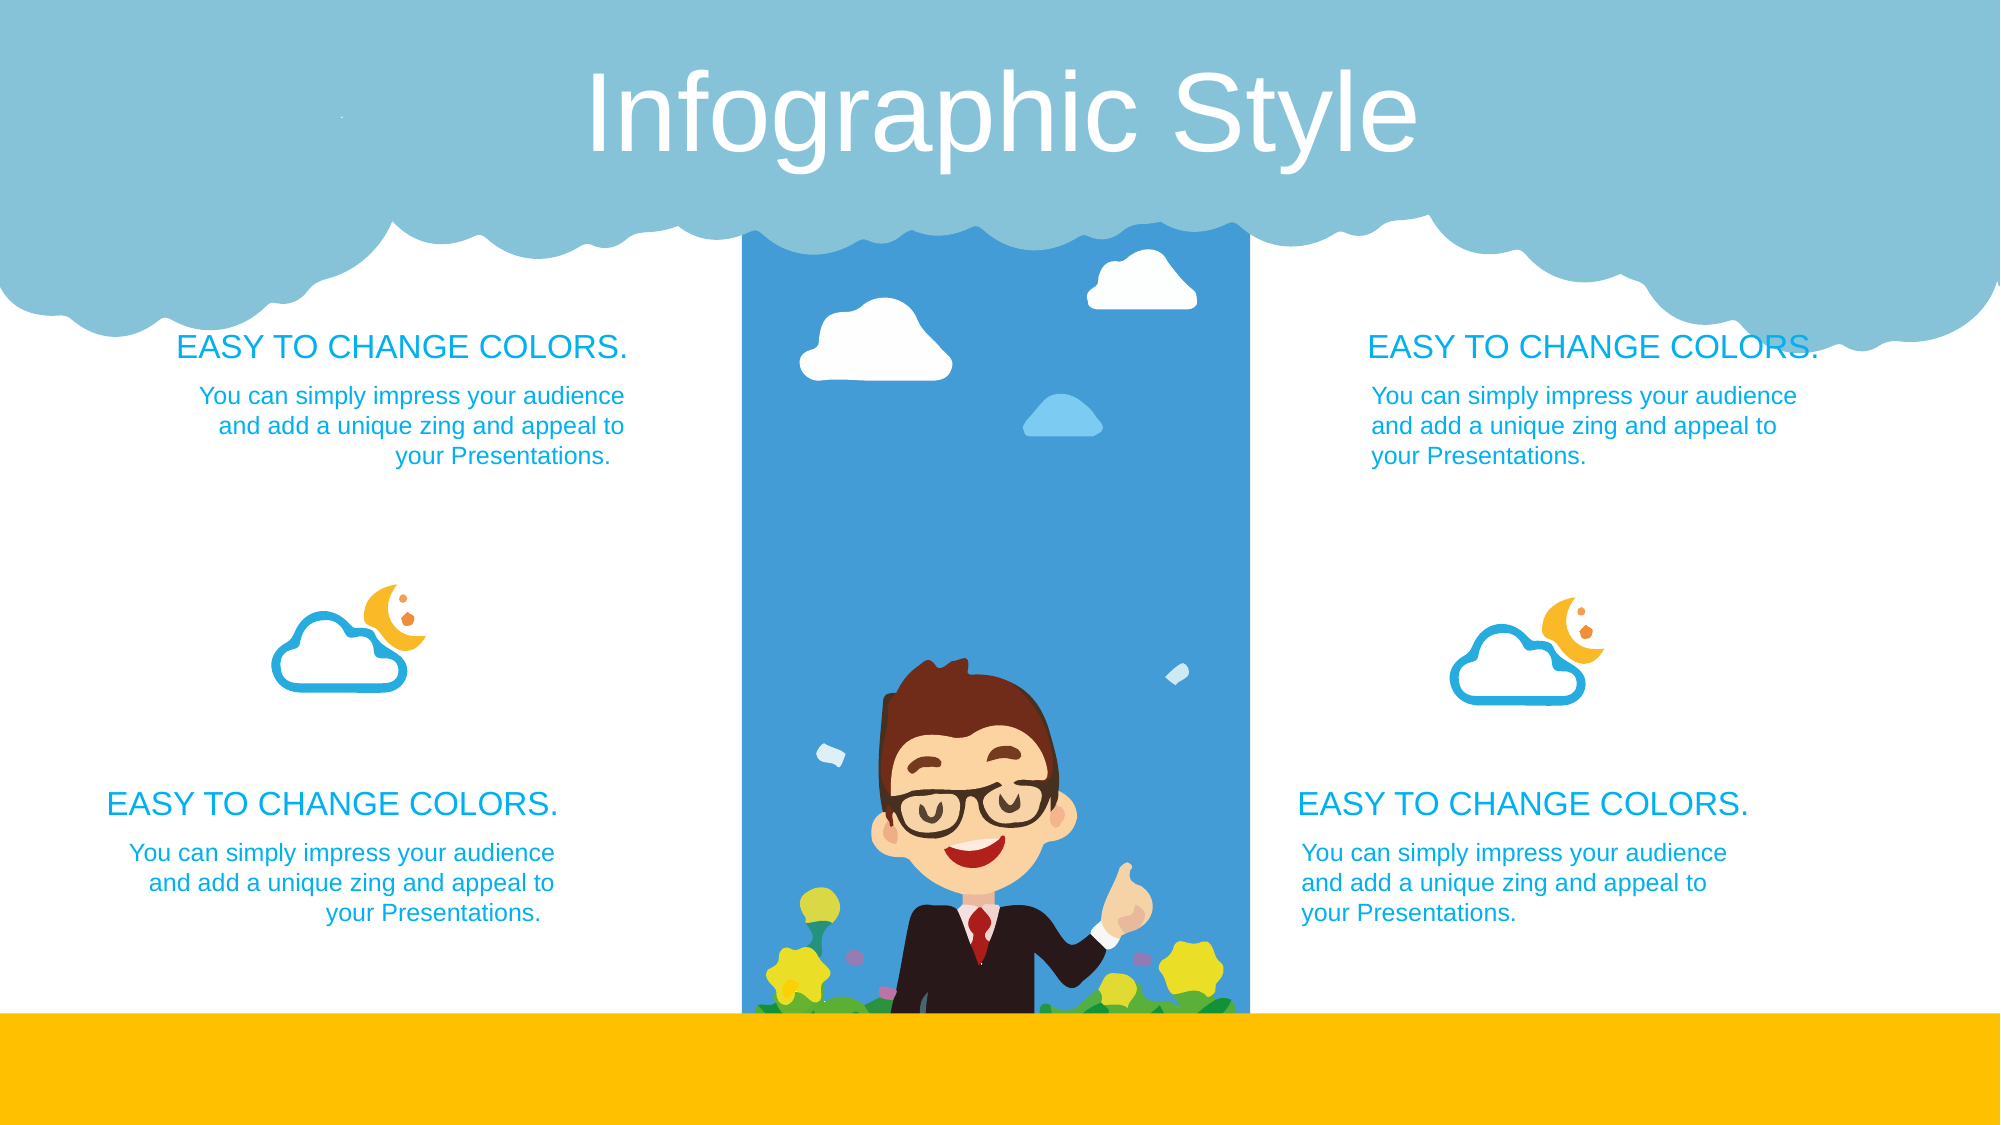

Infographic Style
EASY TO CHANGE COLORS.
You can simply impress your audience and add a unique zing and appeal to your Presentations.
EASY TO CHANGE COLORS.
You can simply impress your audience and add a unique zing and appeal to your Presentations.

EASY TO CHANGE COLORS.
You can simply impress your audience and add a unique zing and appeal to your Presentations.
EASY TO CHANGE COLORS.
You can simply impress your audience and add a unique zing and appeal to your Presentations.